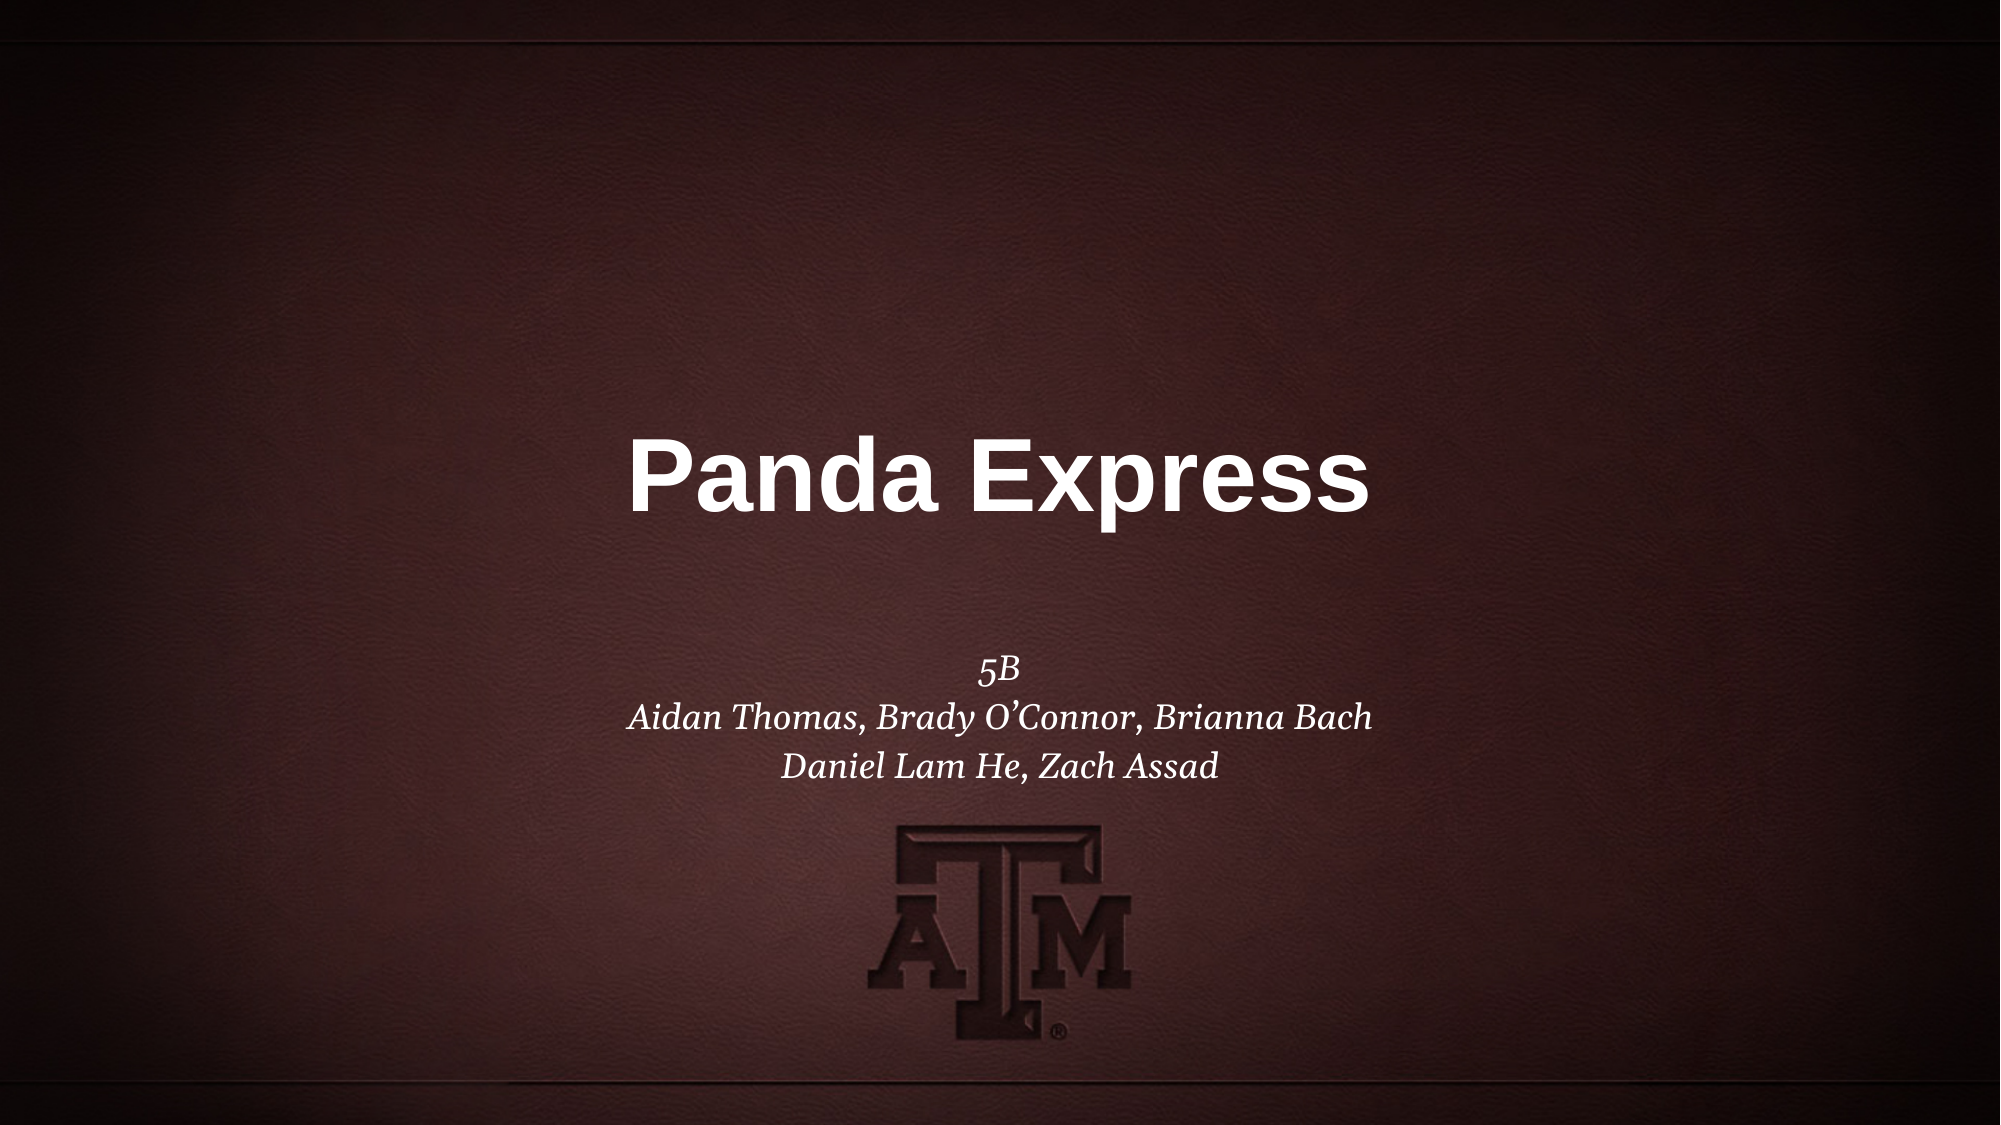

# Panda Express
5B
Aidan Thomas, Brady O’Connor, Brianna Bach
Daniel Lam He, Zach Assad